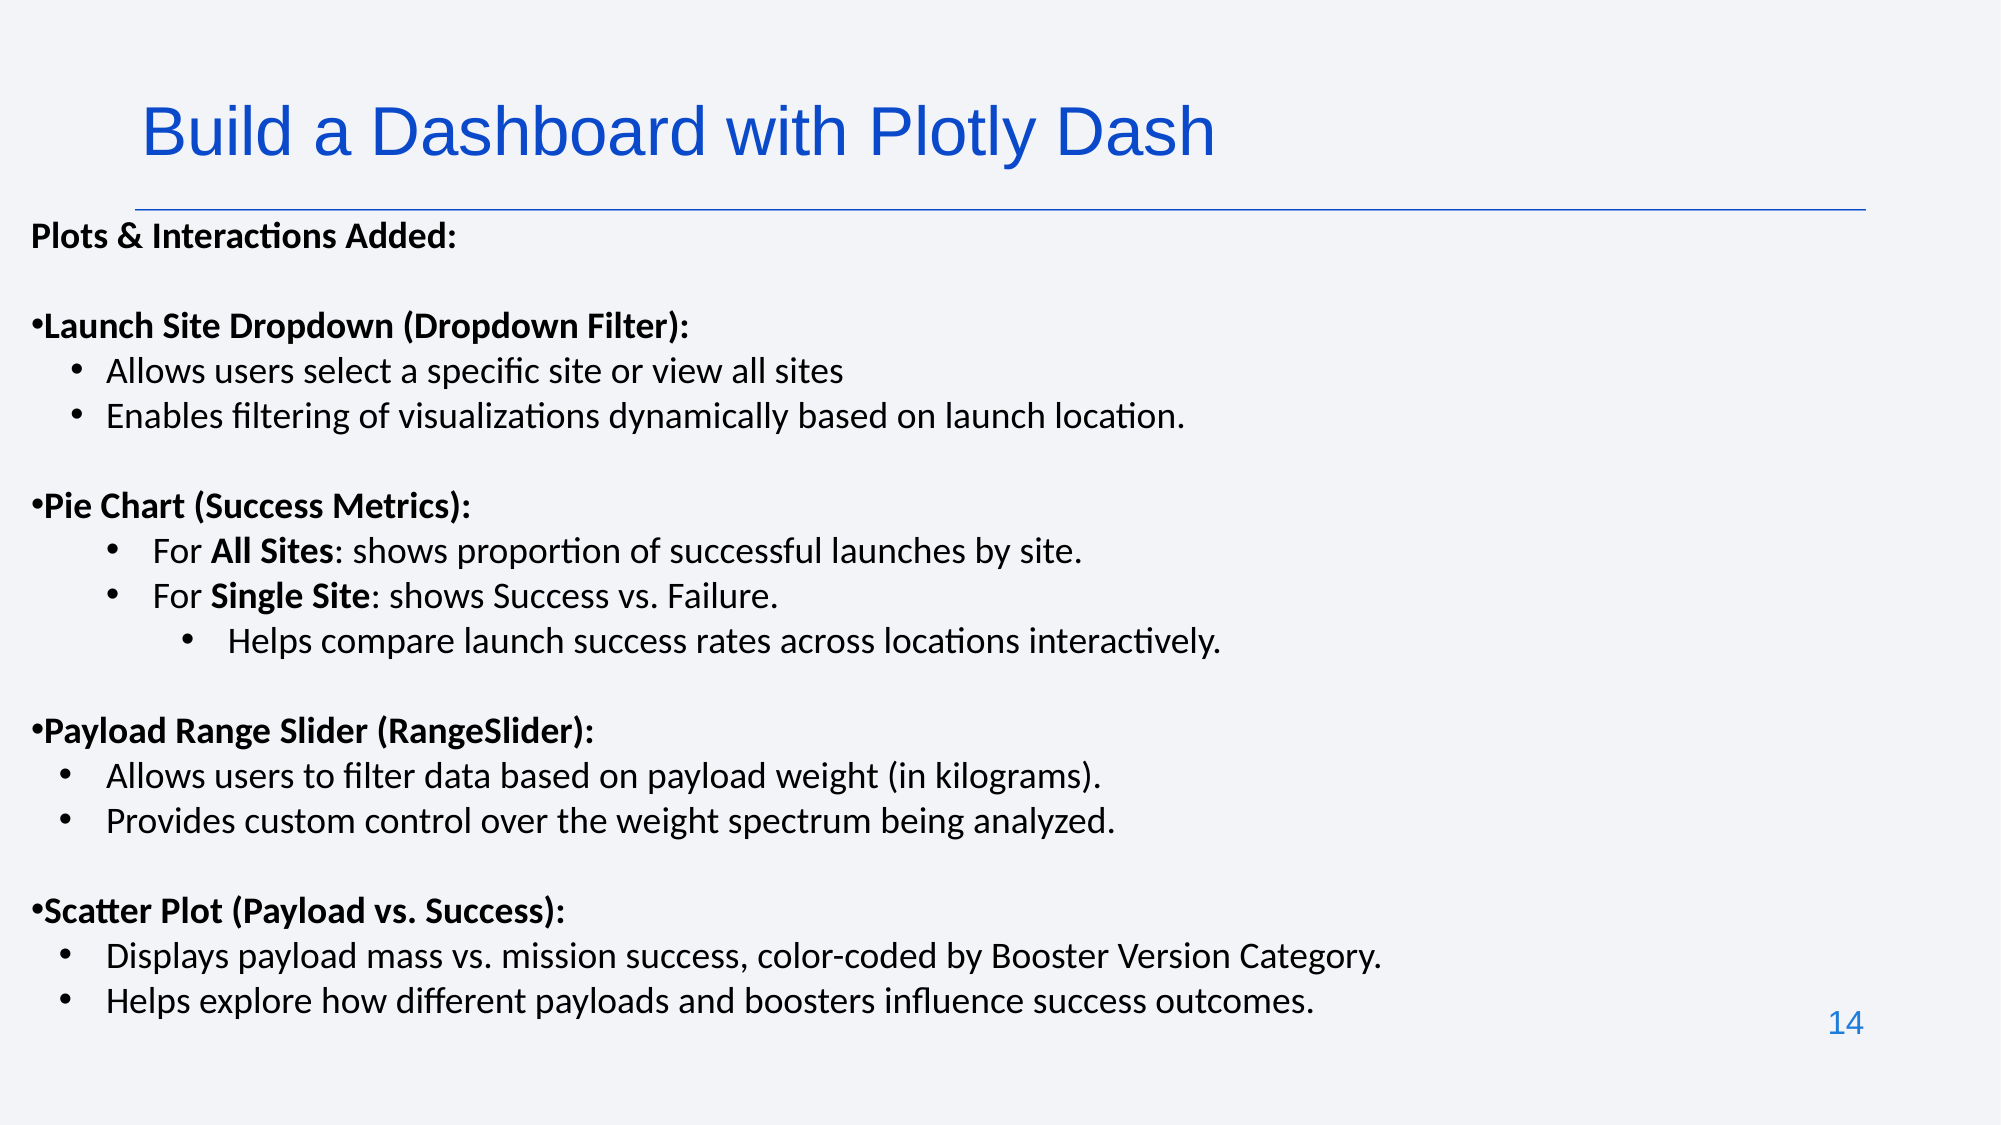

Build a Dashboard with Plotly Dash
Plots & Interactions Added:

Launch Site Dropdown (Dropdown Filter):
Allows users select a specific site or view all sites
Enables filtering of visualizations dynamically based on launch location.

Pie Chart (Success Metrics):
For All Sites: shows proportion of successful launches by site.
For Single Site: shows Success vs. Failure.
Helps compare launch success rates across locations interactively.

Payload Range Slider (RangeSlider):
Allows users to filter data based on payload weight (in kilograms).
Provides custom control over the weight spectrum being analyzed.

Scatter Plot (Payload vs. Success):
Displays payload mass vs. mission success, color-coded by Booster Version Category.
Helps explore how different payloads and boosters influence success outcomes.
14